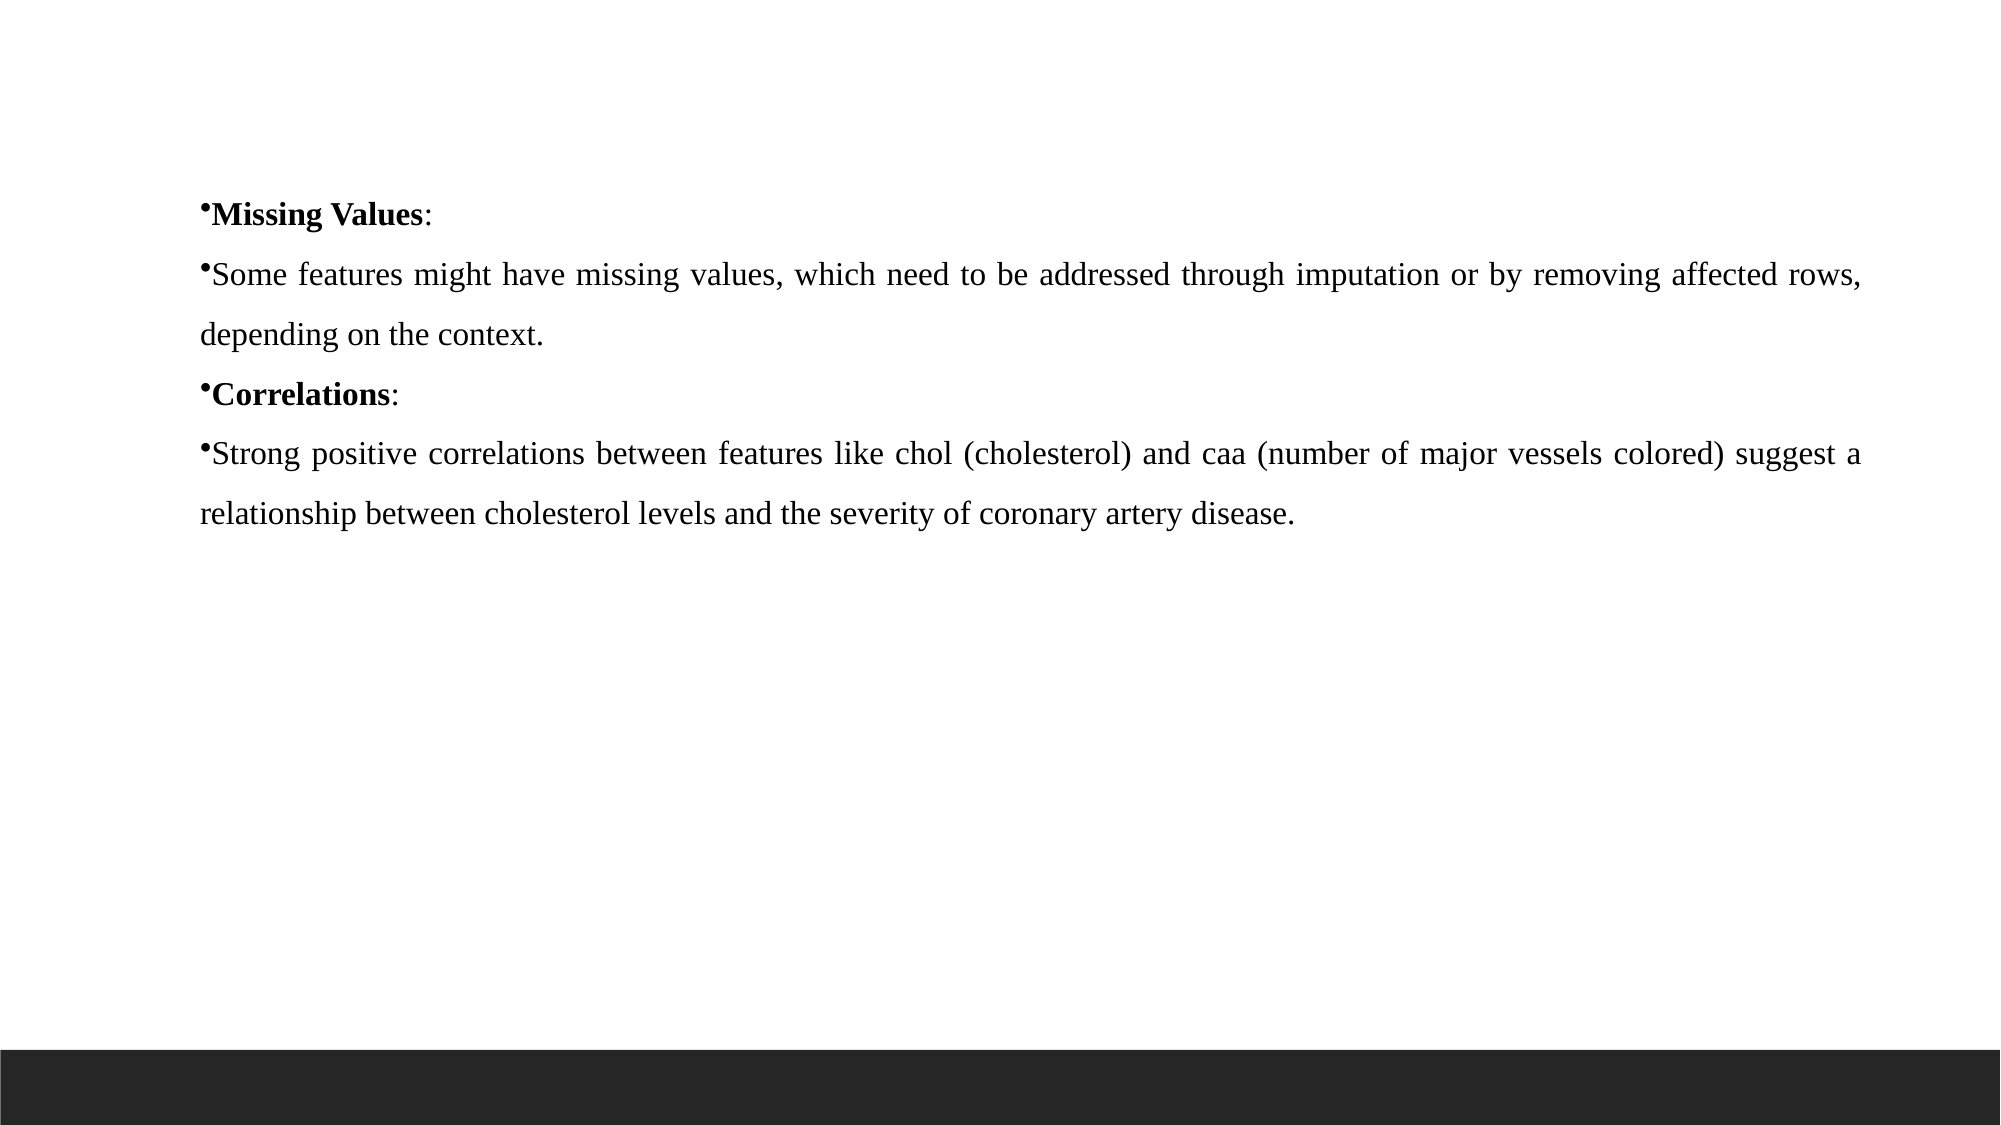

Missing Values:
Some features might have missing values, which need to be addressed through imputation or by removing affected rows, depending on the context.
Correlations:
Strong positive correlations between features like chol (cholesterol) and caa (number of major vessels colored) suggest a relationship between cholesterol levels and the severity of coronary artery disease.